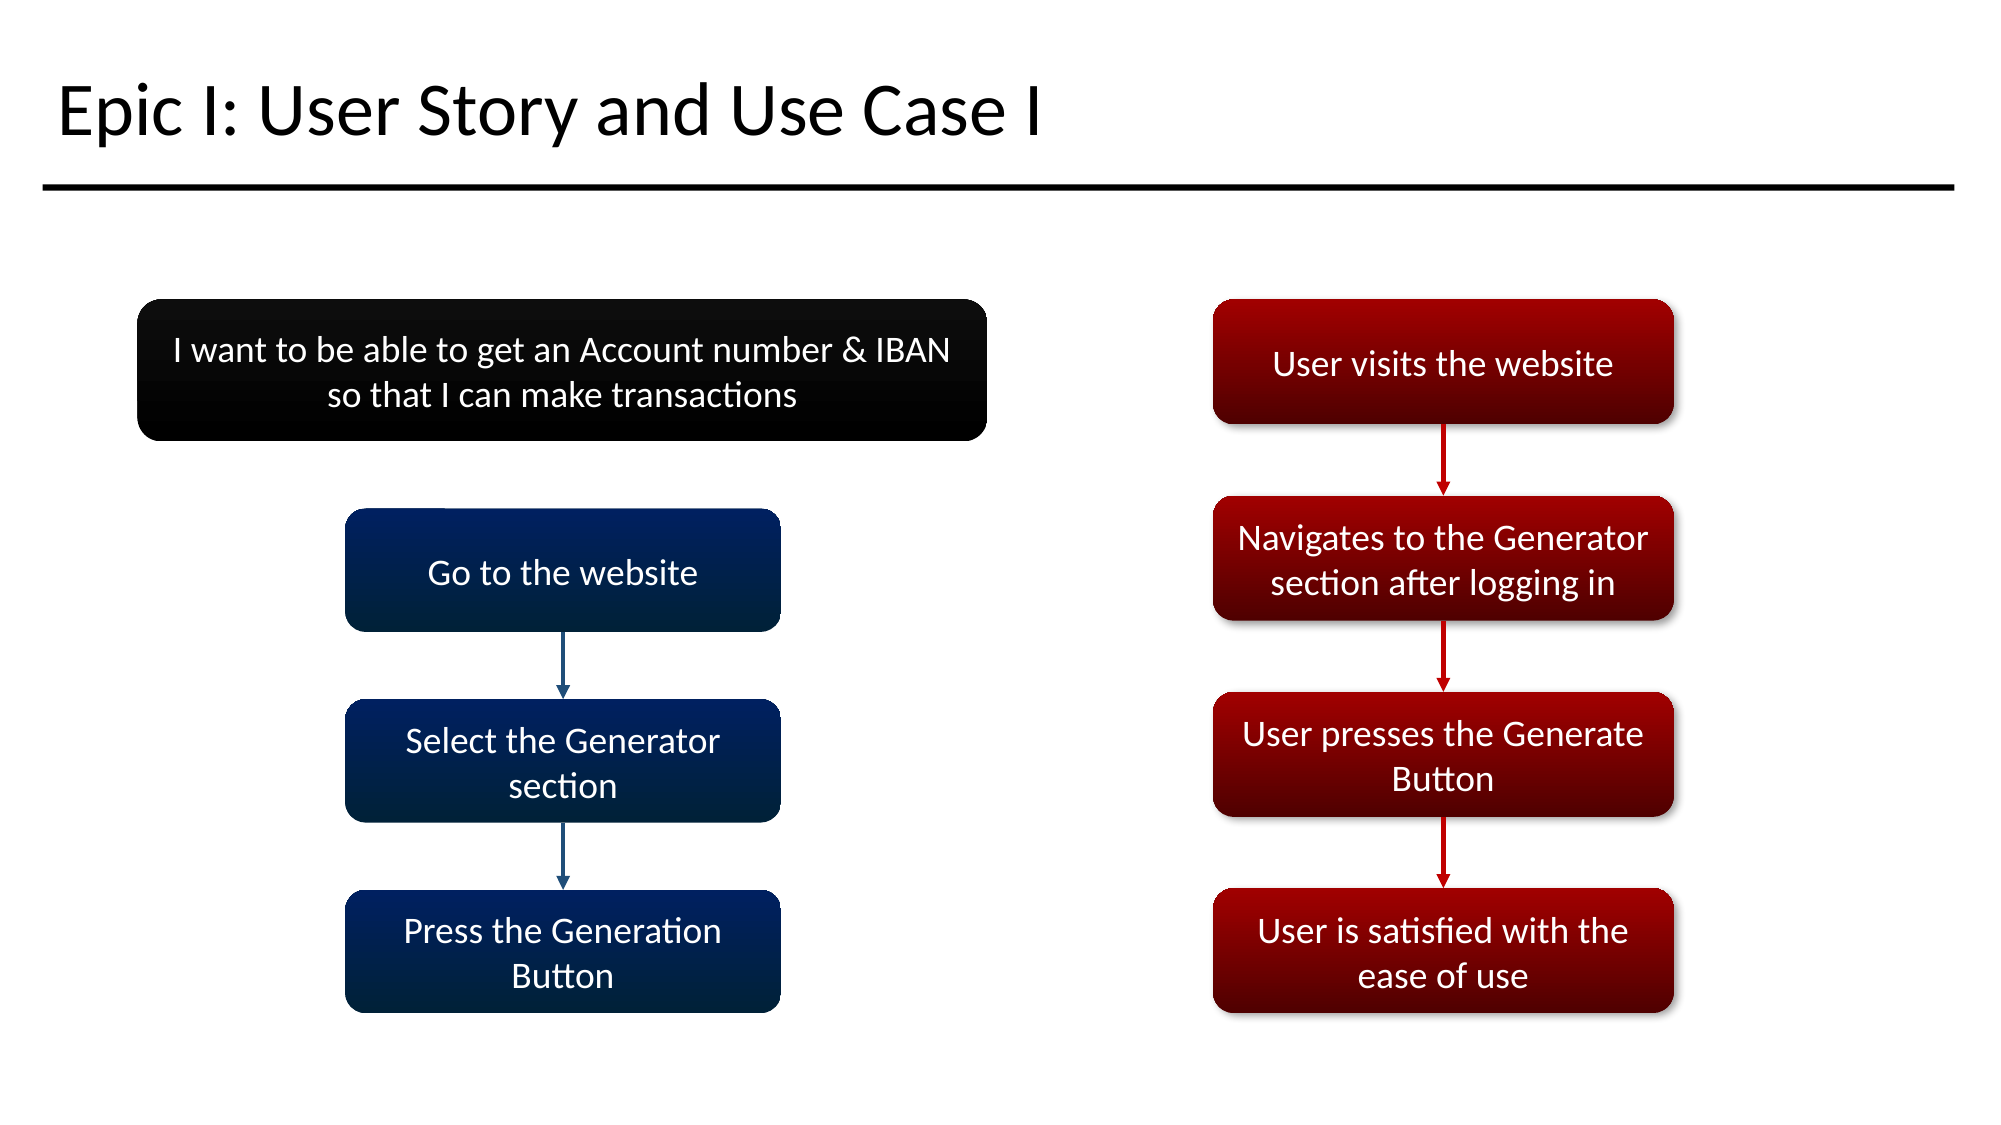

# Epic I: User Story and Use Case I

I want to be able to get an Account number & IBAN so that I can make transactions
User visits the website
Navigates to the Generator section after logging in
Go to the website
User presses the Generate Button
Select the Generator section
User is satisfied with the ease of use
Press the Generation Button